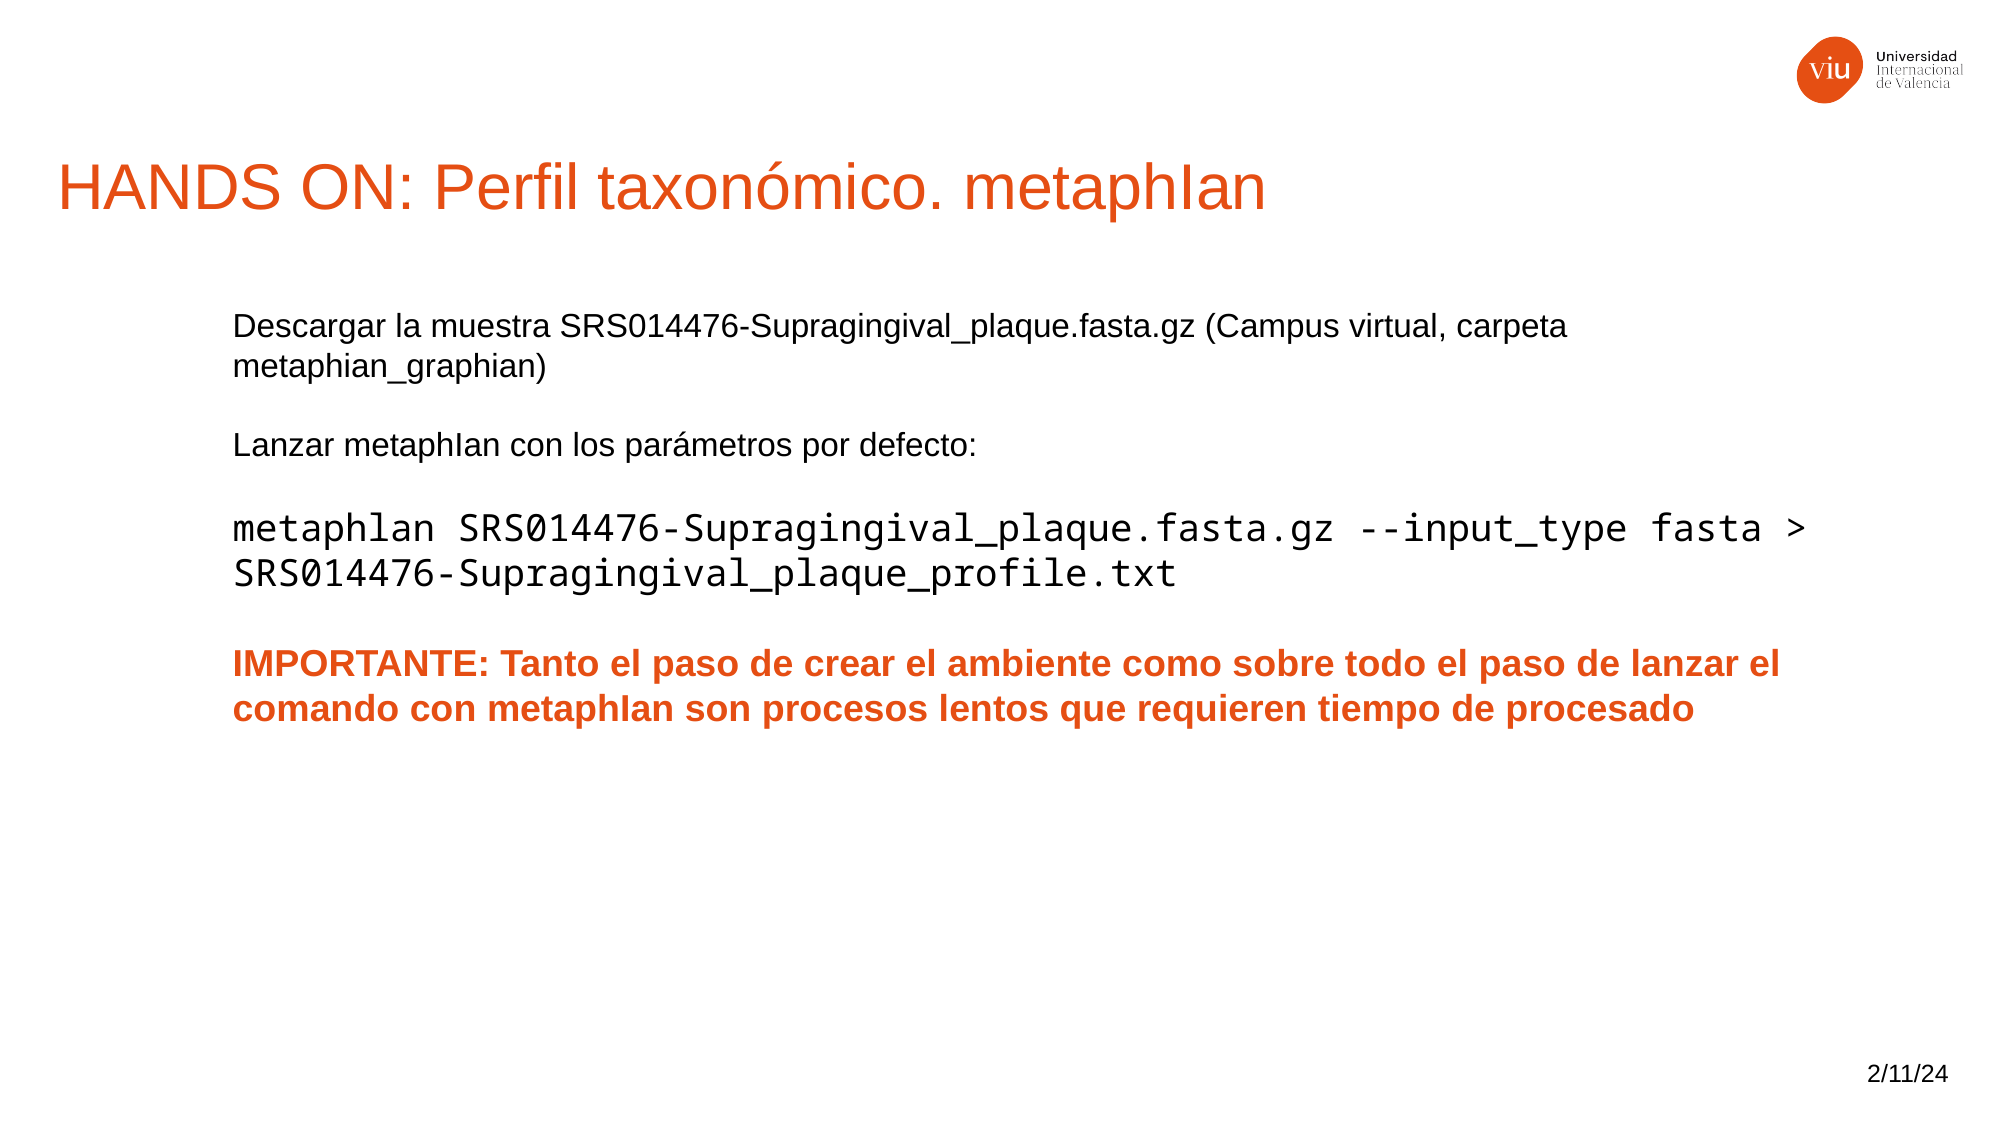

HANDS ON: Perfil taxonómico. metaphIan
Descargar la muestra SRS014476-Supragingival_plaque.fasta.gz (Campus virtual, carpeta metaphian_graphian)

Lanzar metaphIan con los parámetros por defecto:

metaphlan SRS014476-Supragingival_plaque.fasta.gz --input_type fasta > SRS014476-Supragingival_plaque_profile.txt

IMPORTANTE: Tanto el paso de crear el ambiente como sobre todo el paso de lanzar el comando con metaphIan son procesos lentos que requieren tiempo de procesado